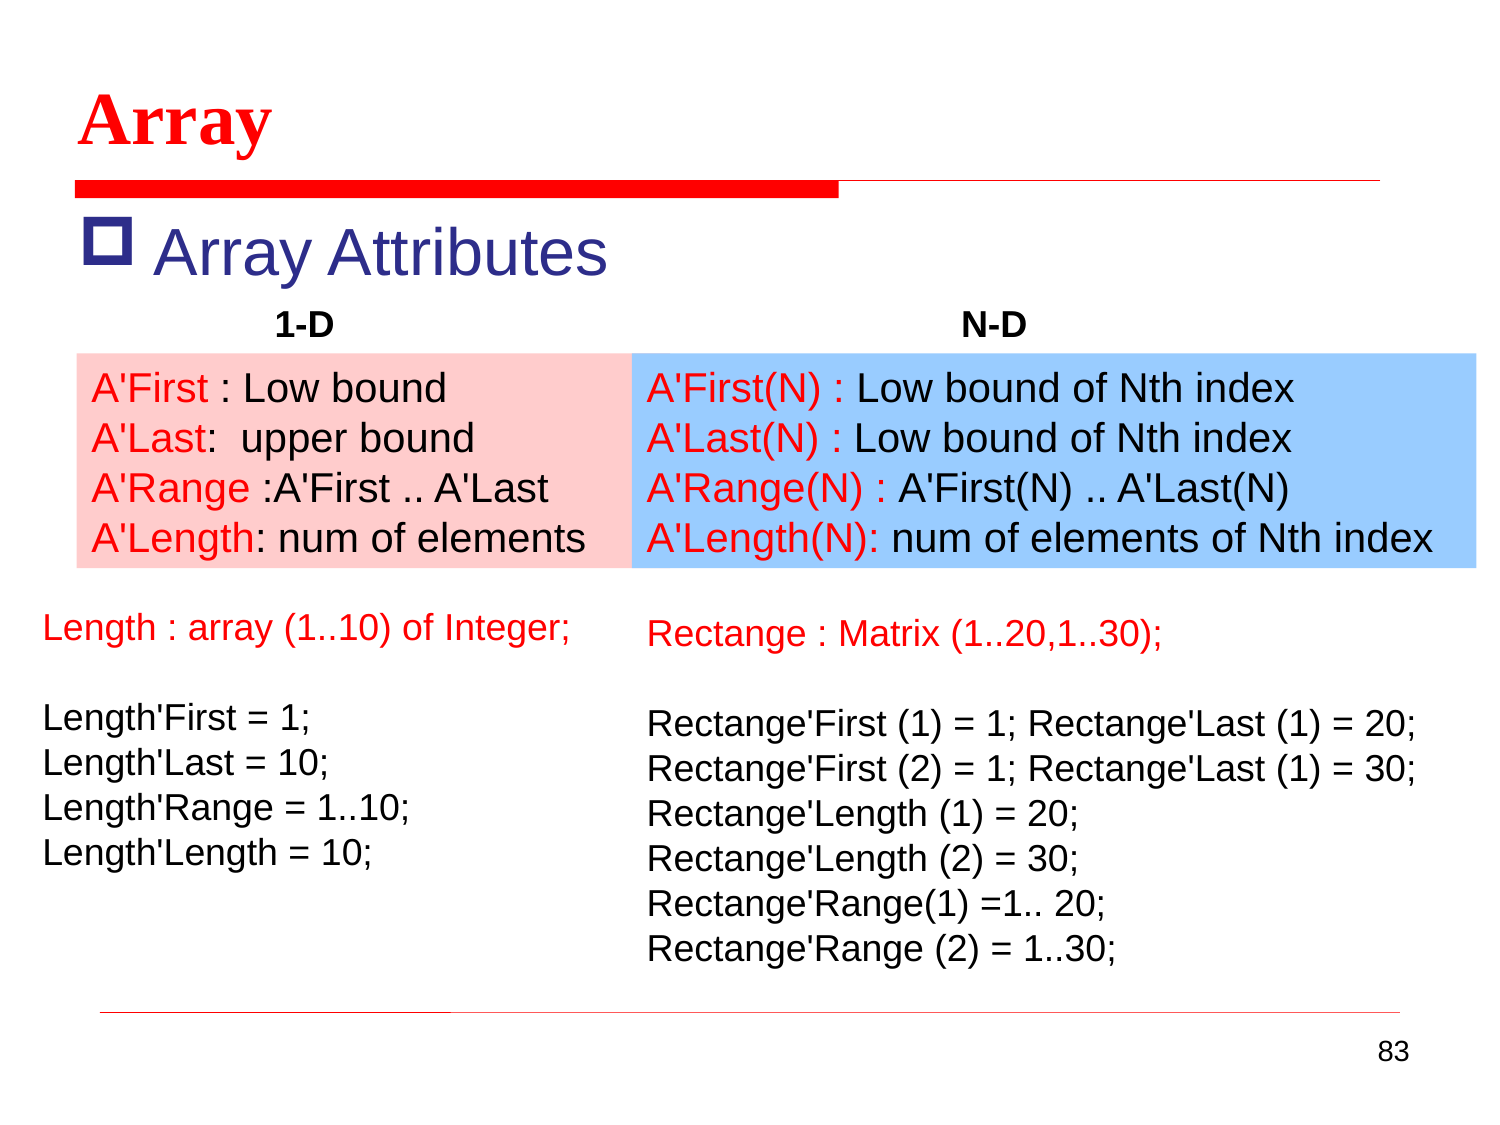

Array
Array Attributes
1-D
N-D
A'First : Low bound
A'Last:  upper bound
A'Range :A'First .. A'Last
A'Length: num of elements
A'First(N) : Low bound of Nth index
A'Last(N) : Low bound of Nth index
A'Range(N) : A'First(N) .. A'Last(N)
A'Length(N): num of elements of Nth index
Length : array (1..10) of Integer;

Length'First = 1;
Length'Last = 10;
Length'Range = 1..10;
Length'Length = 10;

Rectange : Matrix (1..20,1..30);

Rectange'First (1) = 1; Rectange'Last (1) = 20;
Rectange'First (2) = 1; Rectange'Last (1) = 30;
Rectange'Length (1) = 20;
Rectange'Length (2) = 30;
Rectange'Range(1) =1.. 20;
Rectange'Range (2) = 1..30;
83